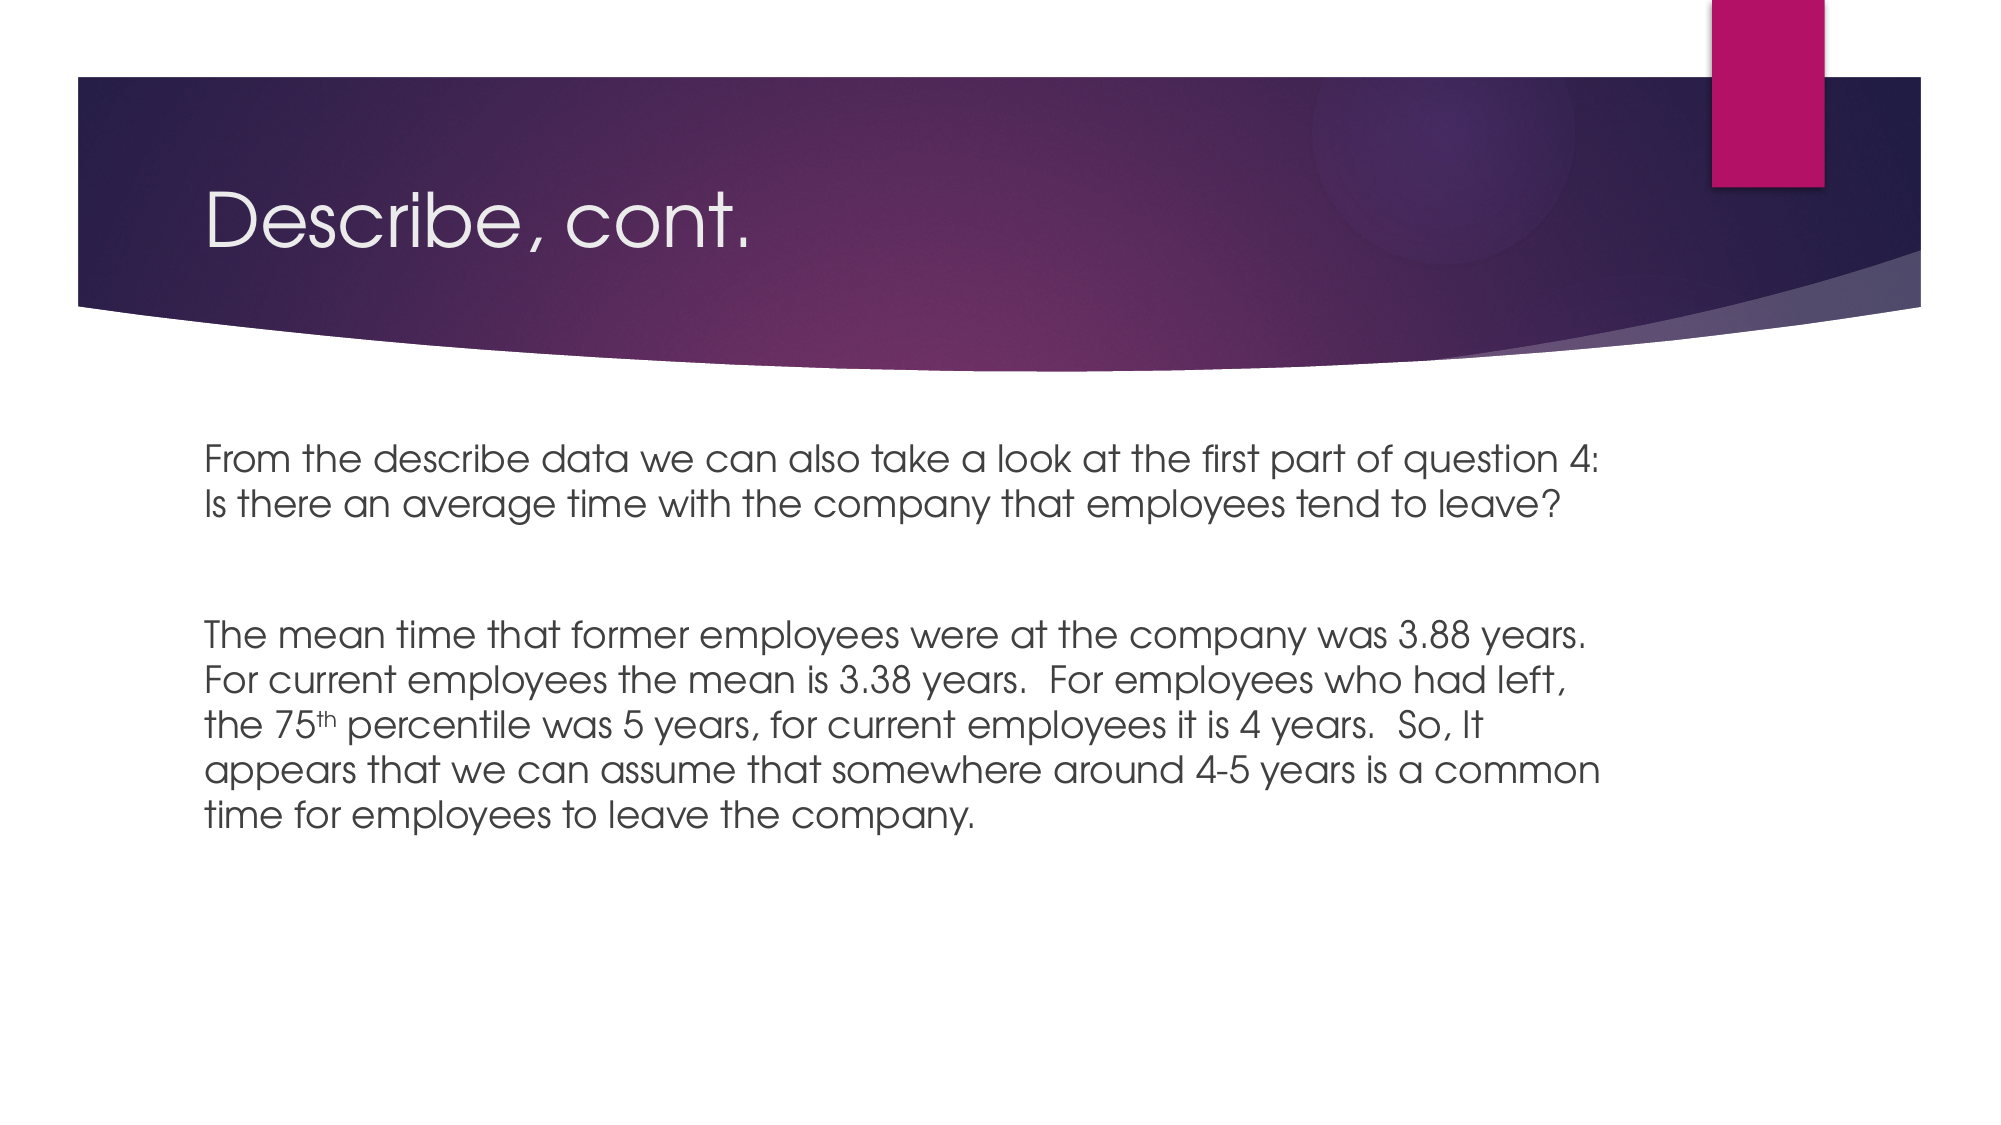

# Describe, cont.
From the describe data we can also take a look at the first part of question 4: Is there an average time with the company that employees tend to leave?

The mean time that former employees were at the company was 3.88 years.  For current employees the mean is 3.38 years.  For employees who had left, the 75th percentile was 5 years, for current employees it is 4 years.  So, It appears that we can assume that somewhere around 4-5 years is a common time for employees to leave the company.